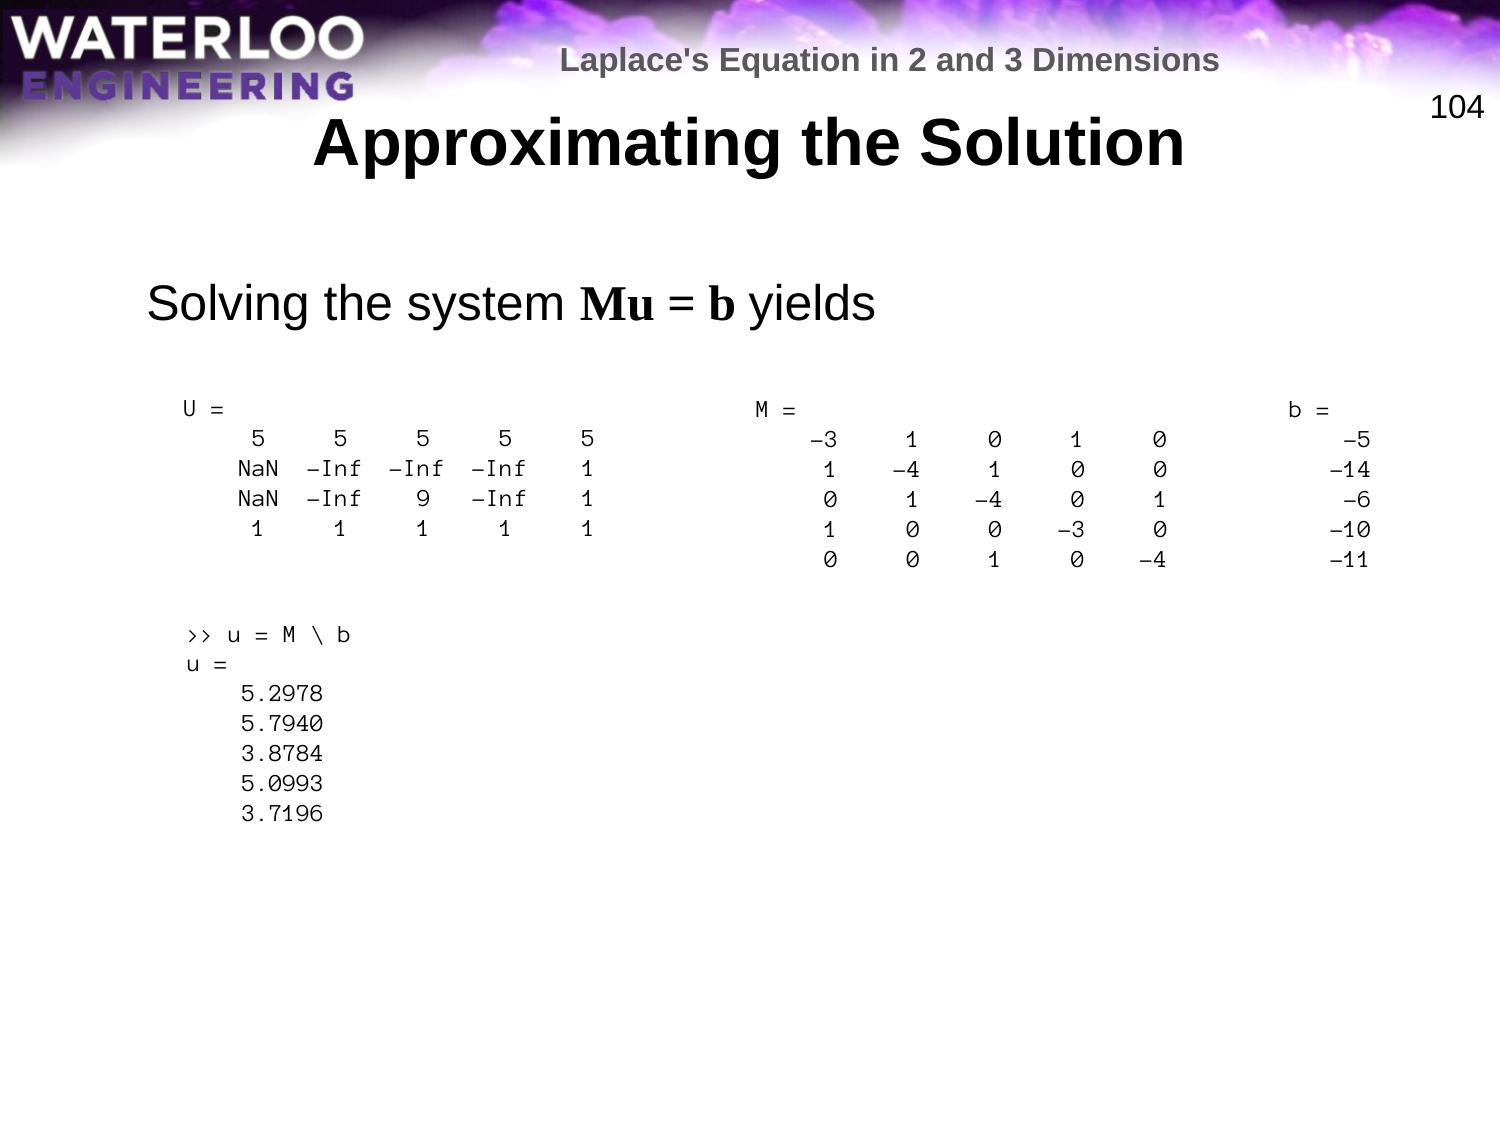

Laplace's Equation in 2 and 3 Dimensions
# Approximating the Solution
104
	Solving the system Mu = b yields
U =
     5     5     5     5     5
    NaN  -Inf  -Inf  -Inf    1
    NaN  -Inf    9   -Inf    1
     1     1     1     1     1
M =
    -3     1     0     1     0
     1    -4     1     0     0
     0     1    -4     0     1
     1     0     0    -3     0
     0     0     1     0    -4
b =
    -5
   -14
    -6
   -10
   -11
>> u = M \ b
u =
    5.2978
    5.7940
    3.8784
    5.0993
    3.7196